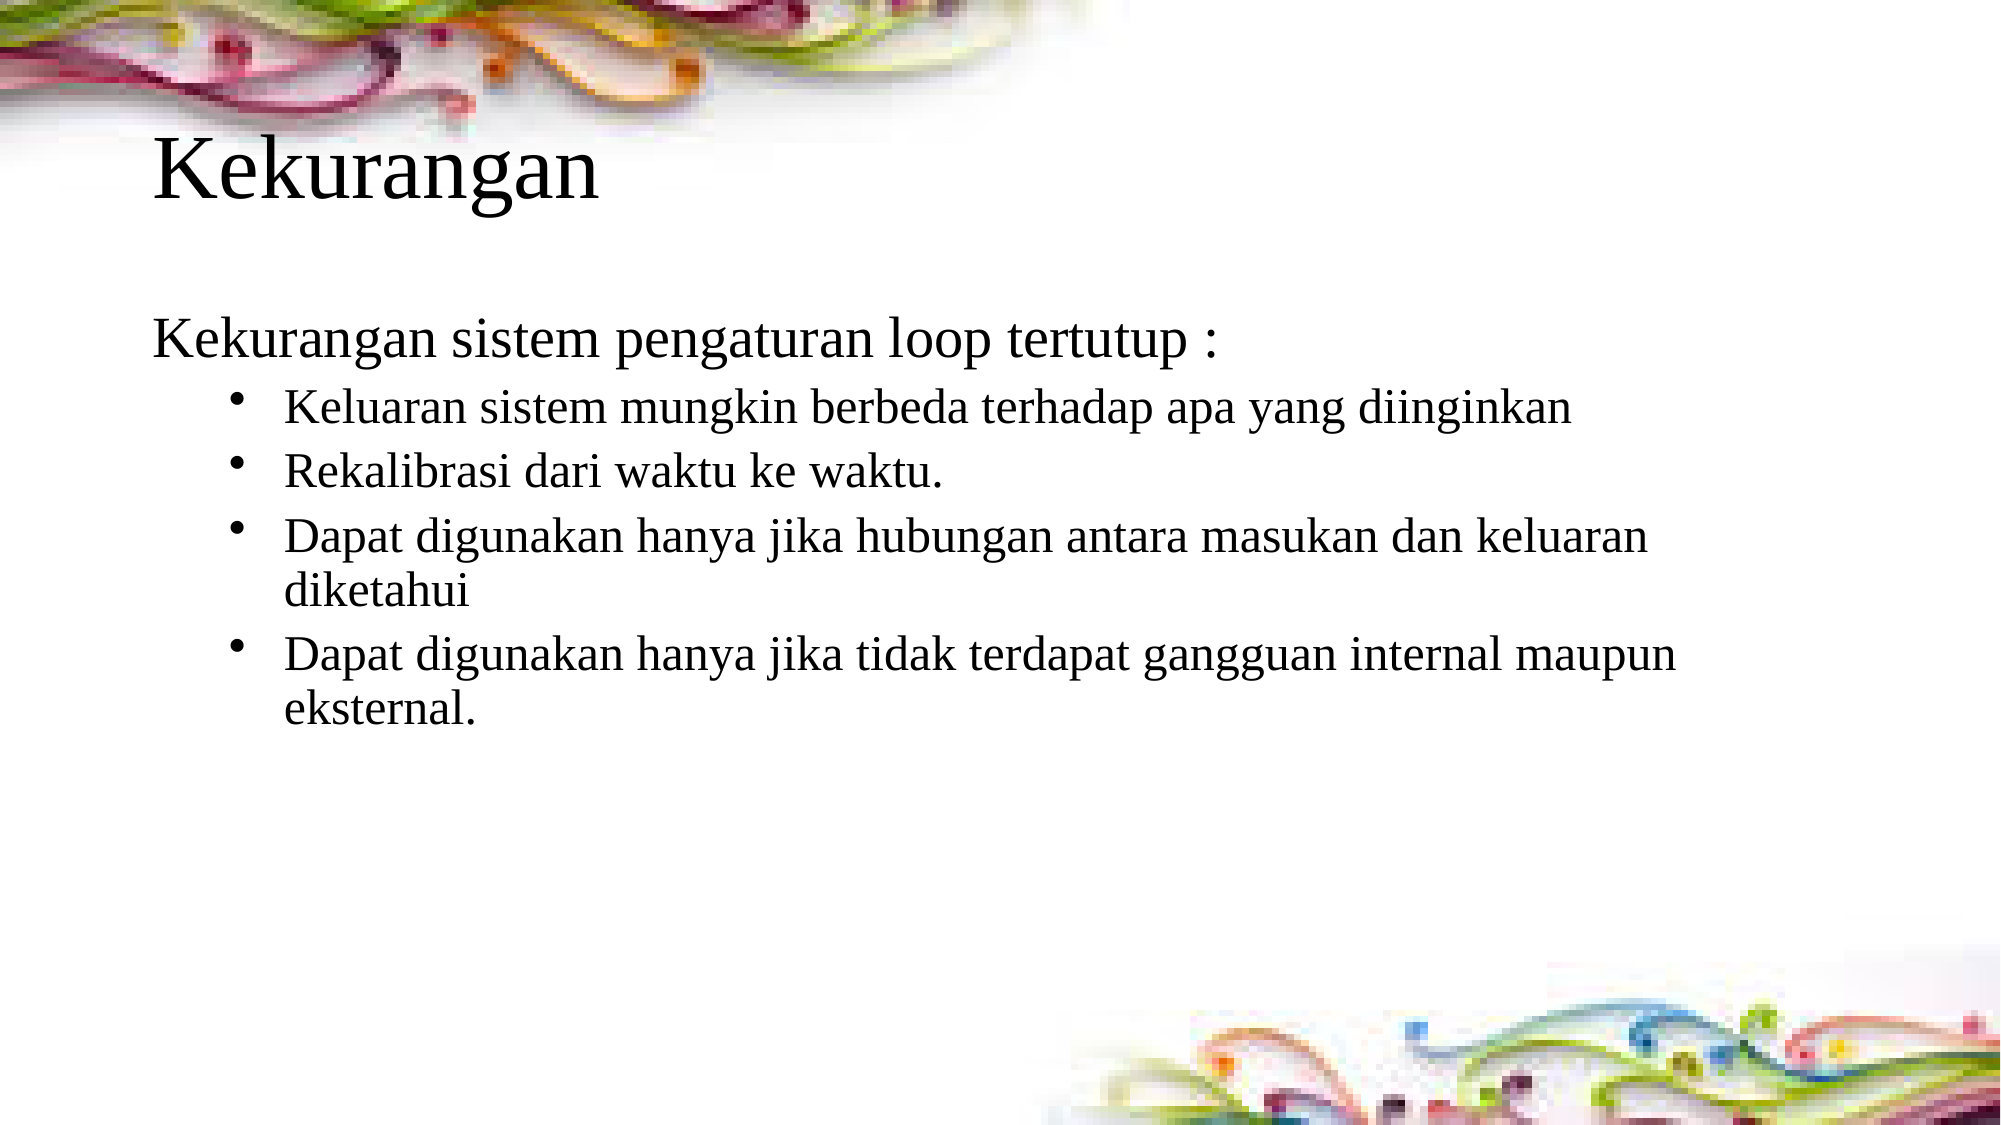

# Kekurangan
Kekurangan sistem pengaturan loop tertutup :
Keluaran sistem mungkin berbeda terhadap apa yang diinginkan
Rekalibrasi dari waktu ke waktu.
Dapat digunakan hanya jika hubungan antara masukan dan keluaran diketahui
Dapat digunakan hanya jika tidak terdapat gangguan internal maupun eksternal.